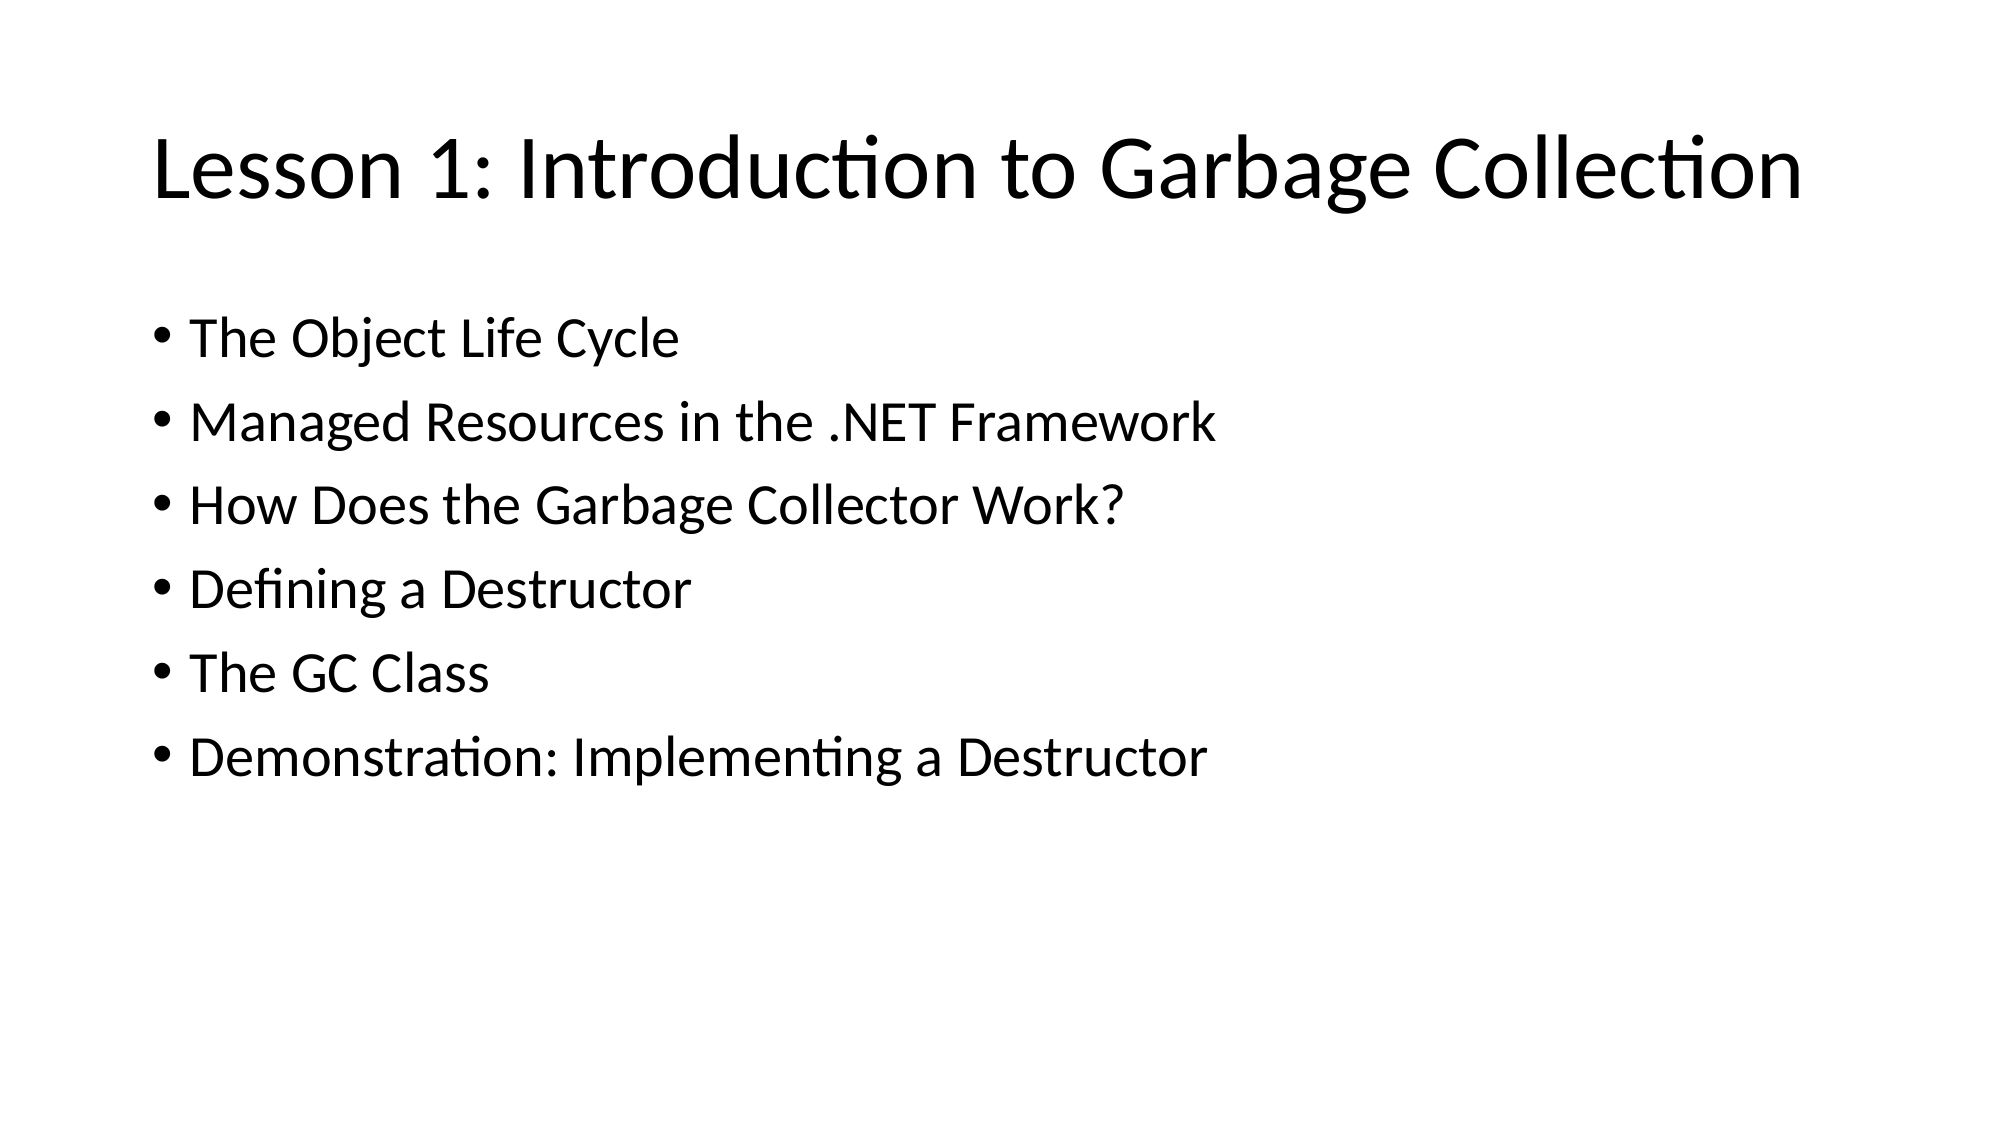

# Lesson 1: Introduction to Garbage Collection
The Object Life Cycle
Managed Resources in the .NET Framework
How Does the Garbage Collector Work?
Defining a Destructor
The GC Class
Demonstration: Implementing a Destructor